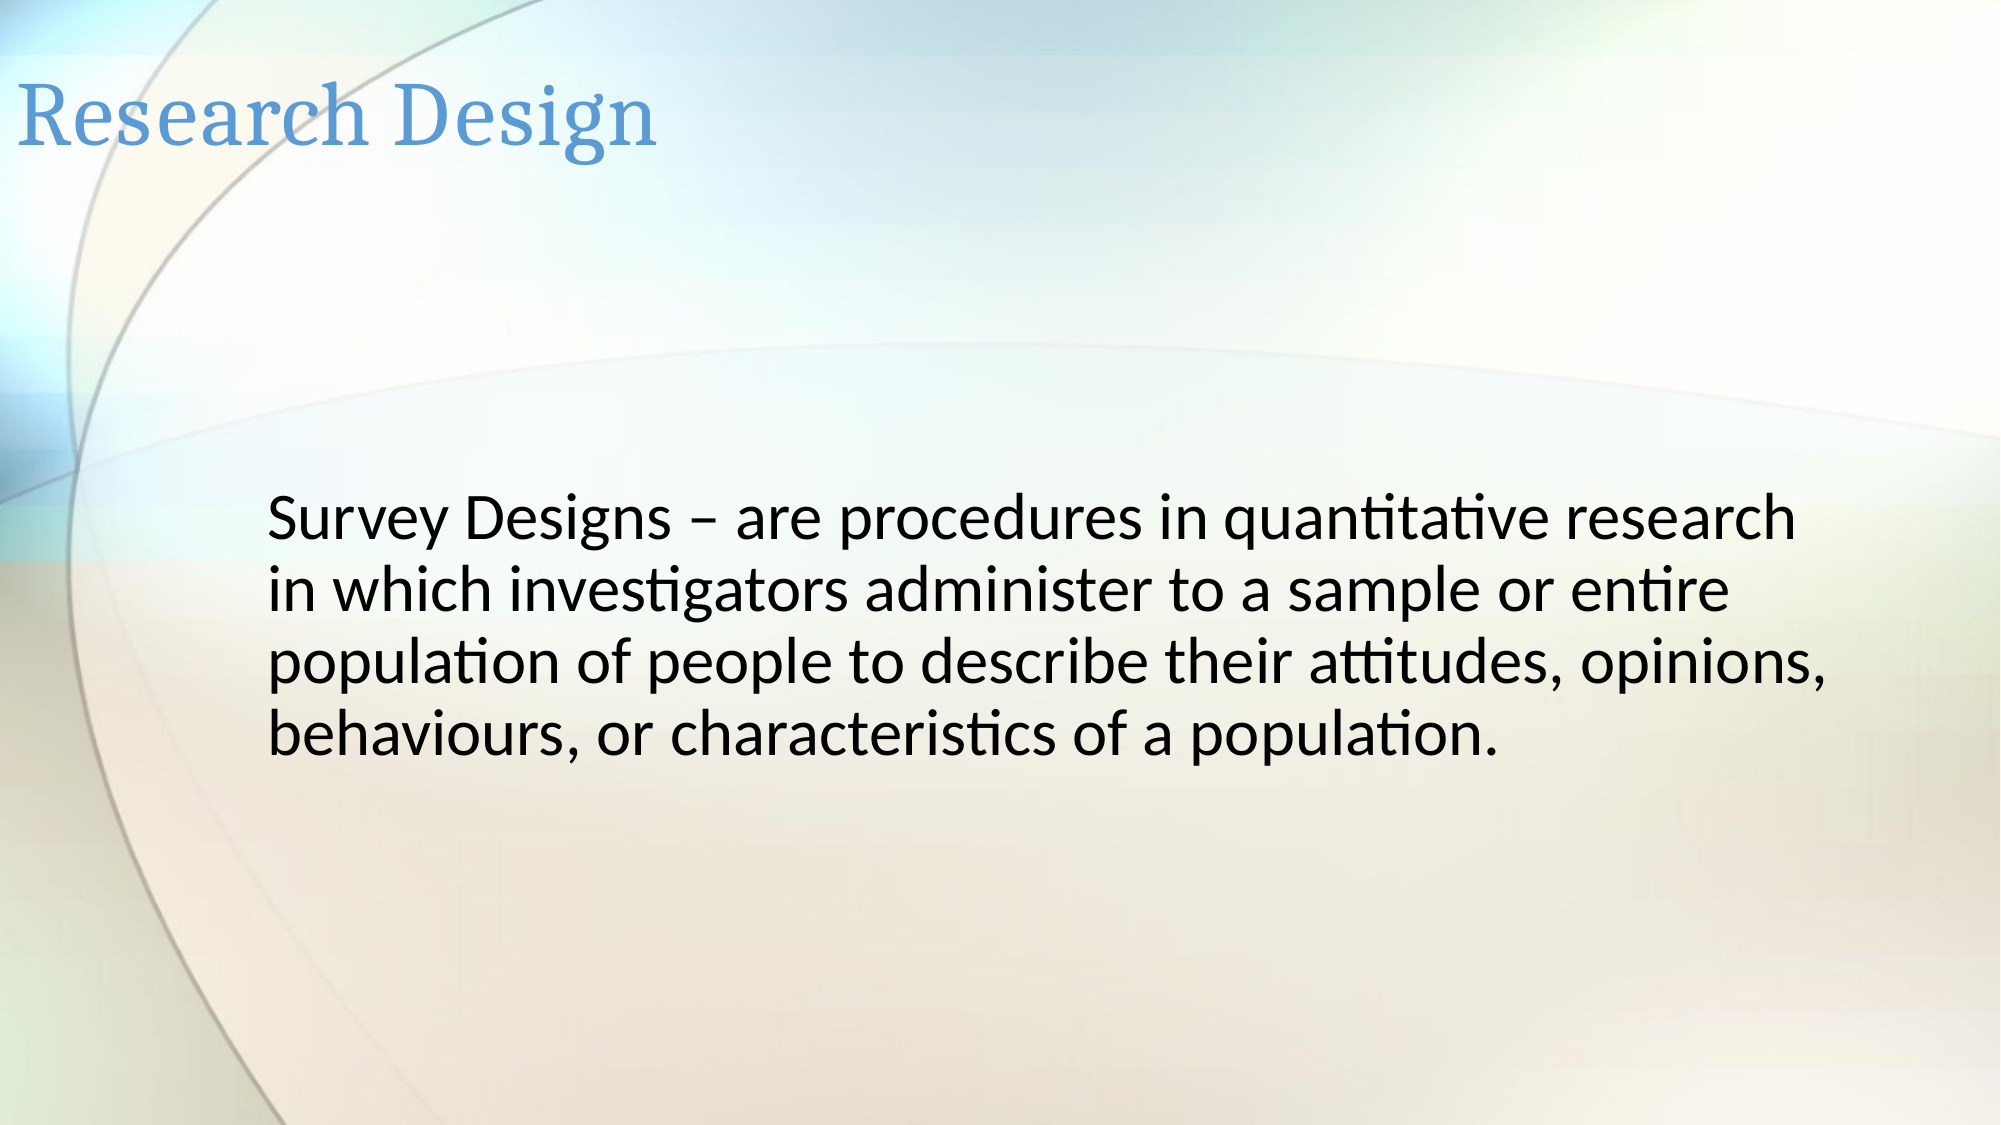

# Research Design
Survey Designs – are procedures in quantitative research in which investigators administer to a sample or entire population of people to describe their attitudes, opinions, behaviours, or characteristics of a population.